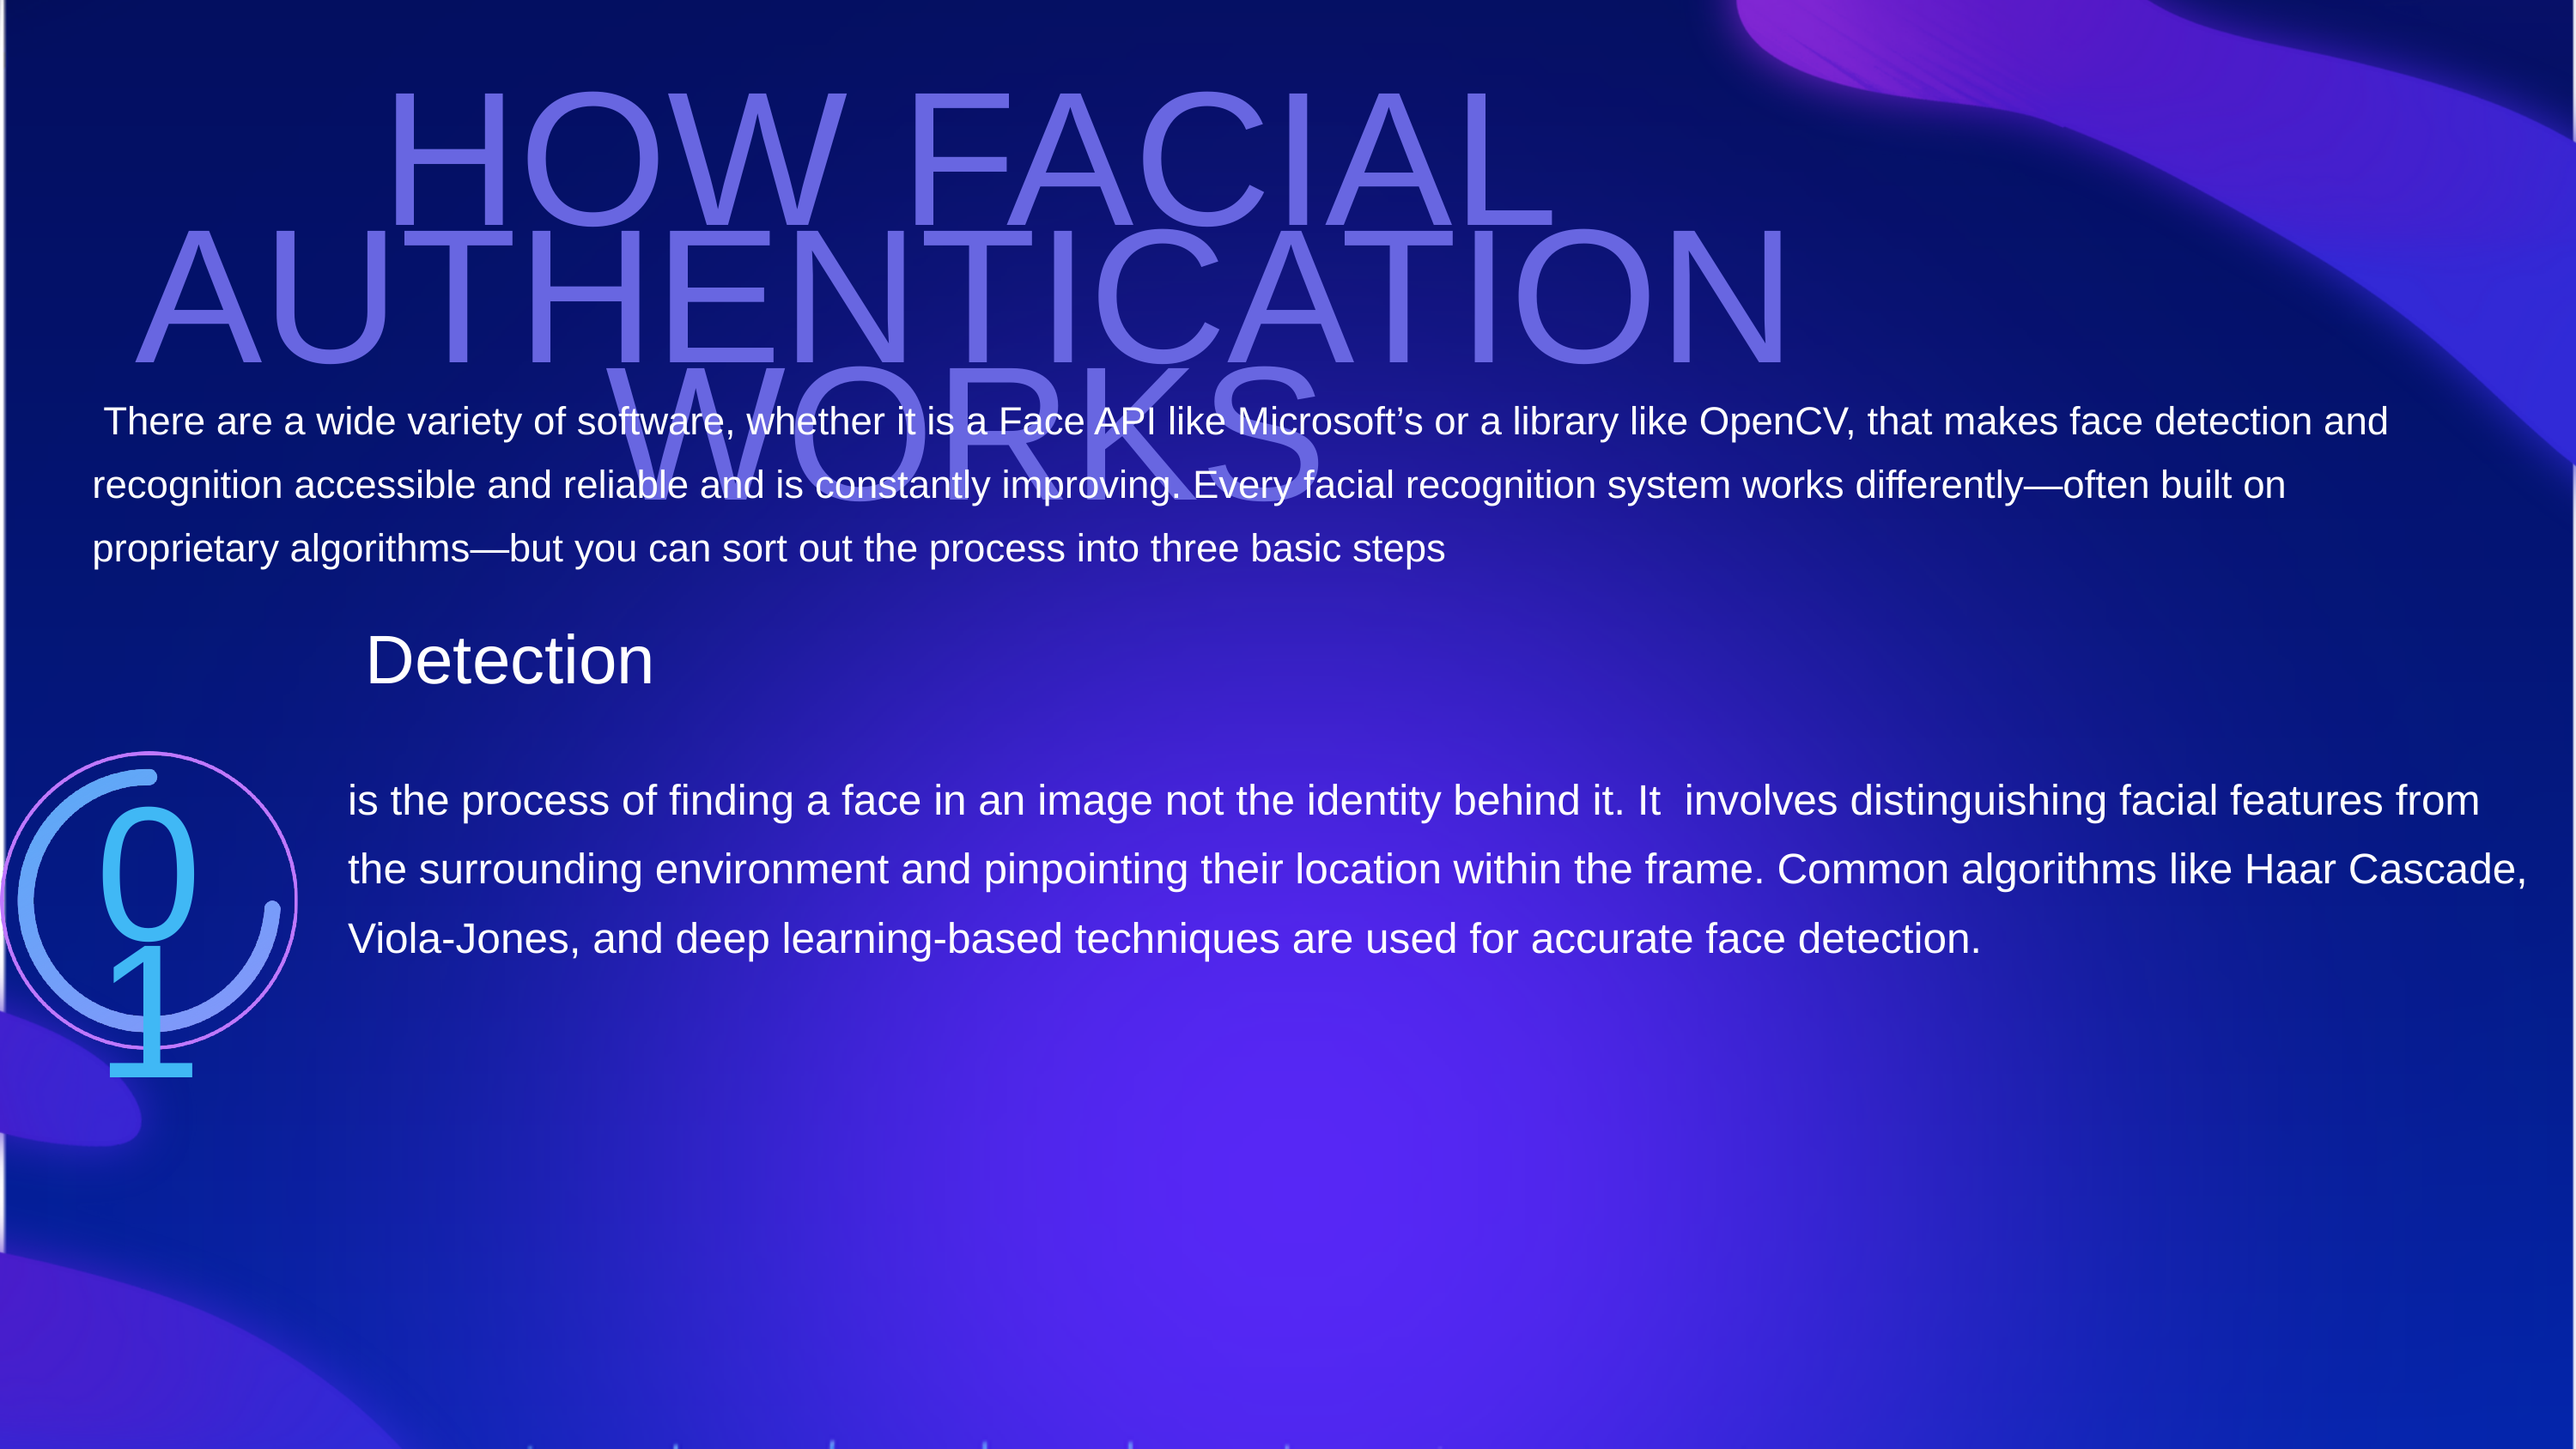

HOW FACIAL AUTHENTICATION WORKS
 There are a wide variety of software, whether it is a Face API like Microsoft’s or a library like OpenCV, that makes face detection and recognition accessible and reliable and is constantly improving. Every facial recognition system works differently—often built on proprietary algorithms—but you can sort out the process into three basic steps
Detection

is the process of finding a face in an image not the identity behind it. It  involves distinguishing facial features from the surrounding environment and pinpointing their location within the frame. Common algorithms like Haar Cascade, Viola-Jones, and deep learning-based techniques are used for accurate face detection.
01